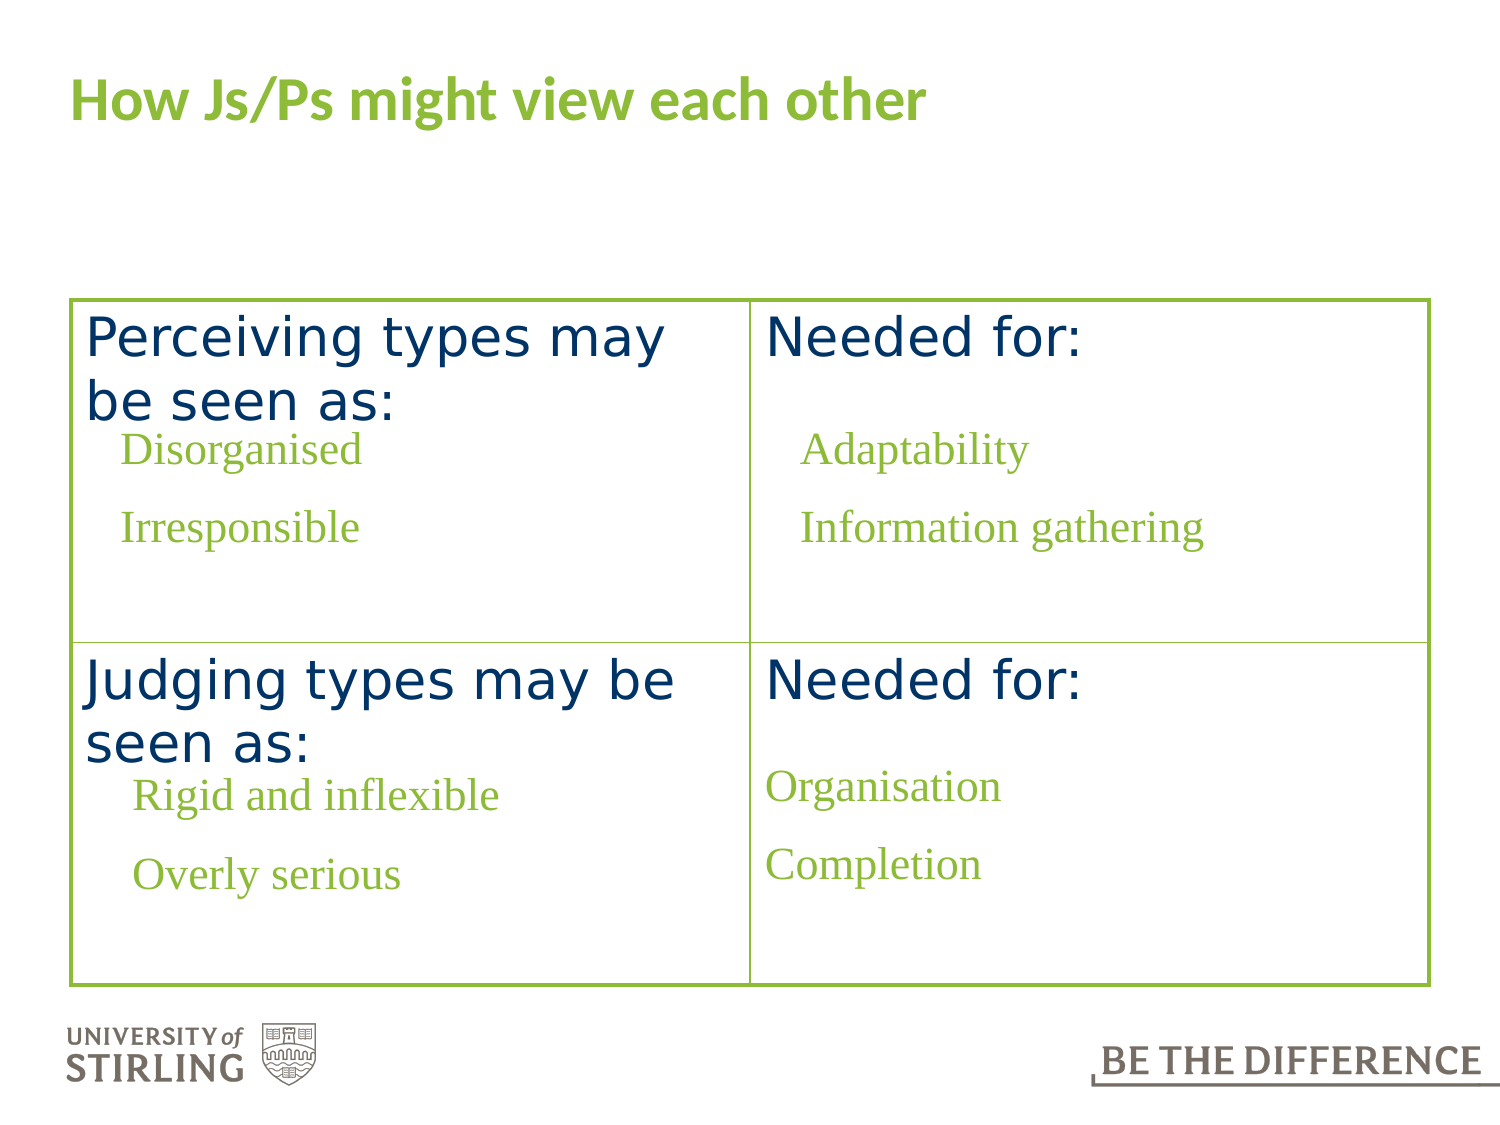

# How Js/Ps might view each other
| Perceiving types may be seen as: | Needed for: |
| --- | --- |
| Judging types may be seen as: | Needed for: |
Disorganised
Irresponsible
Adaptability
Information gathering
Organisation
Completion
Rigid and inflexible
Overly serious